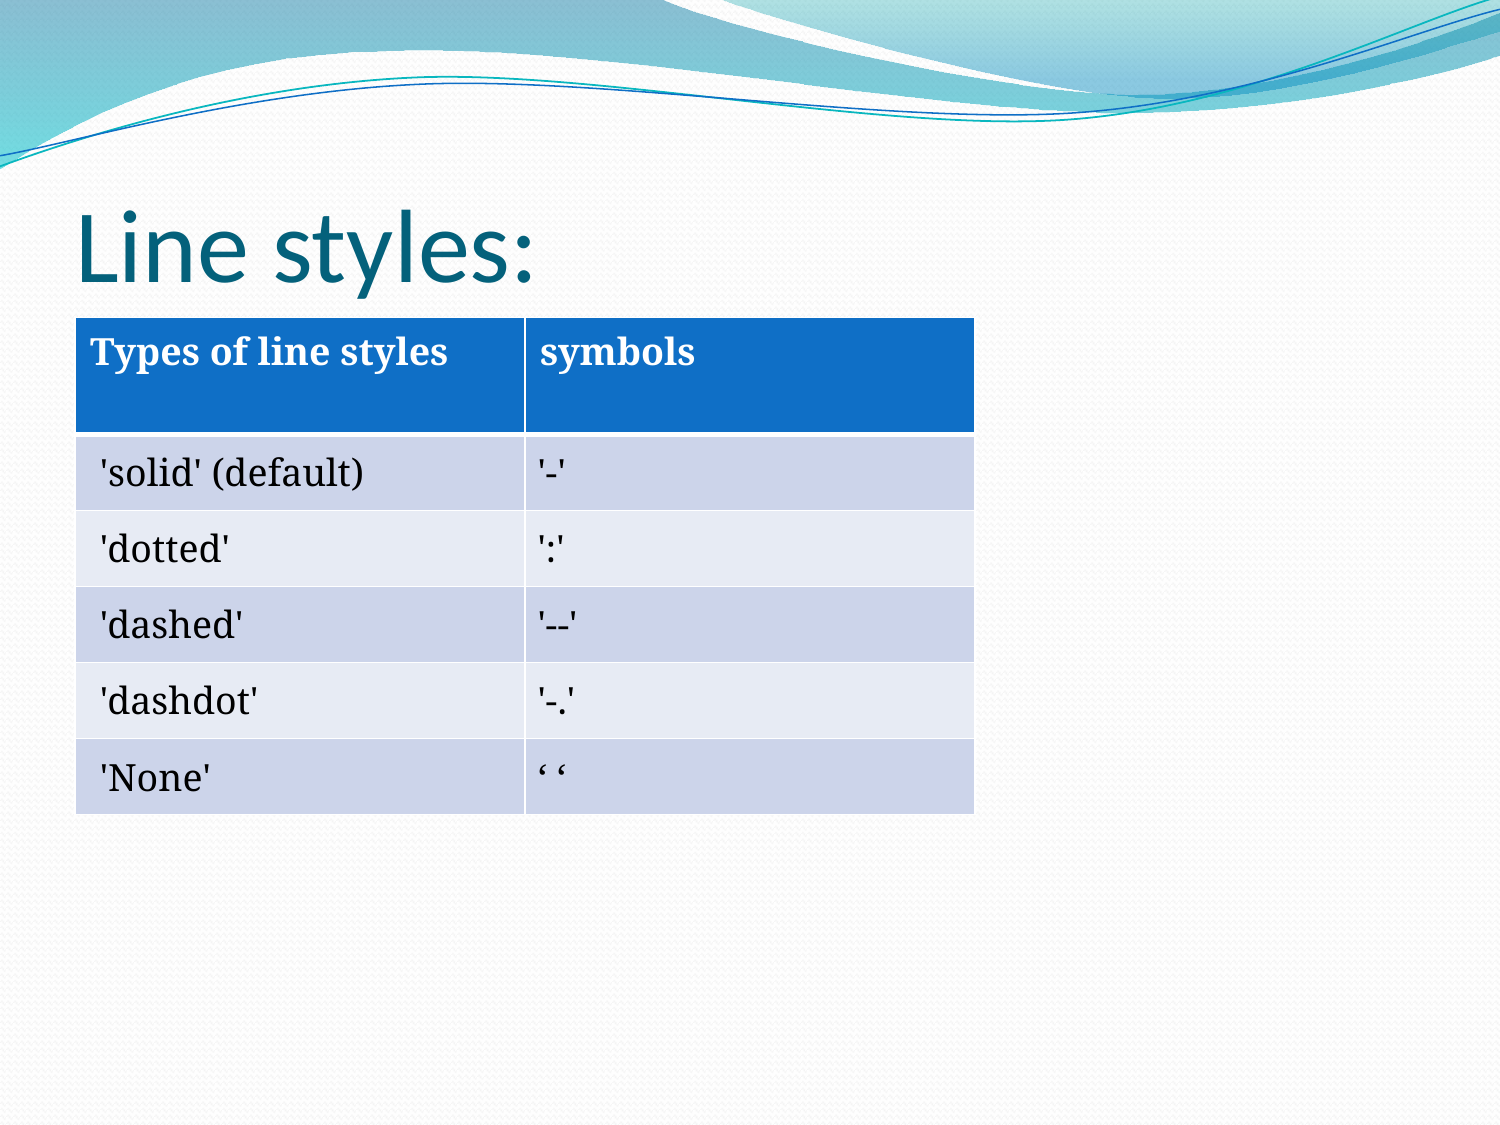

# Line styles:
| Types of line styles | symbols |
| --- | --- |
| 'solid' (default) | '-' |
| 'dotted' | ':' |
| 'dashed' | '--' |
| 'dashdot' | '-.' |
| 'None' | ‘ ‘ |